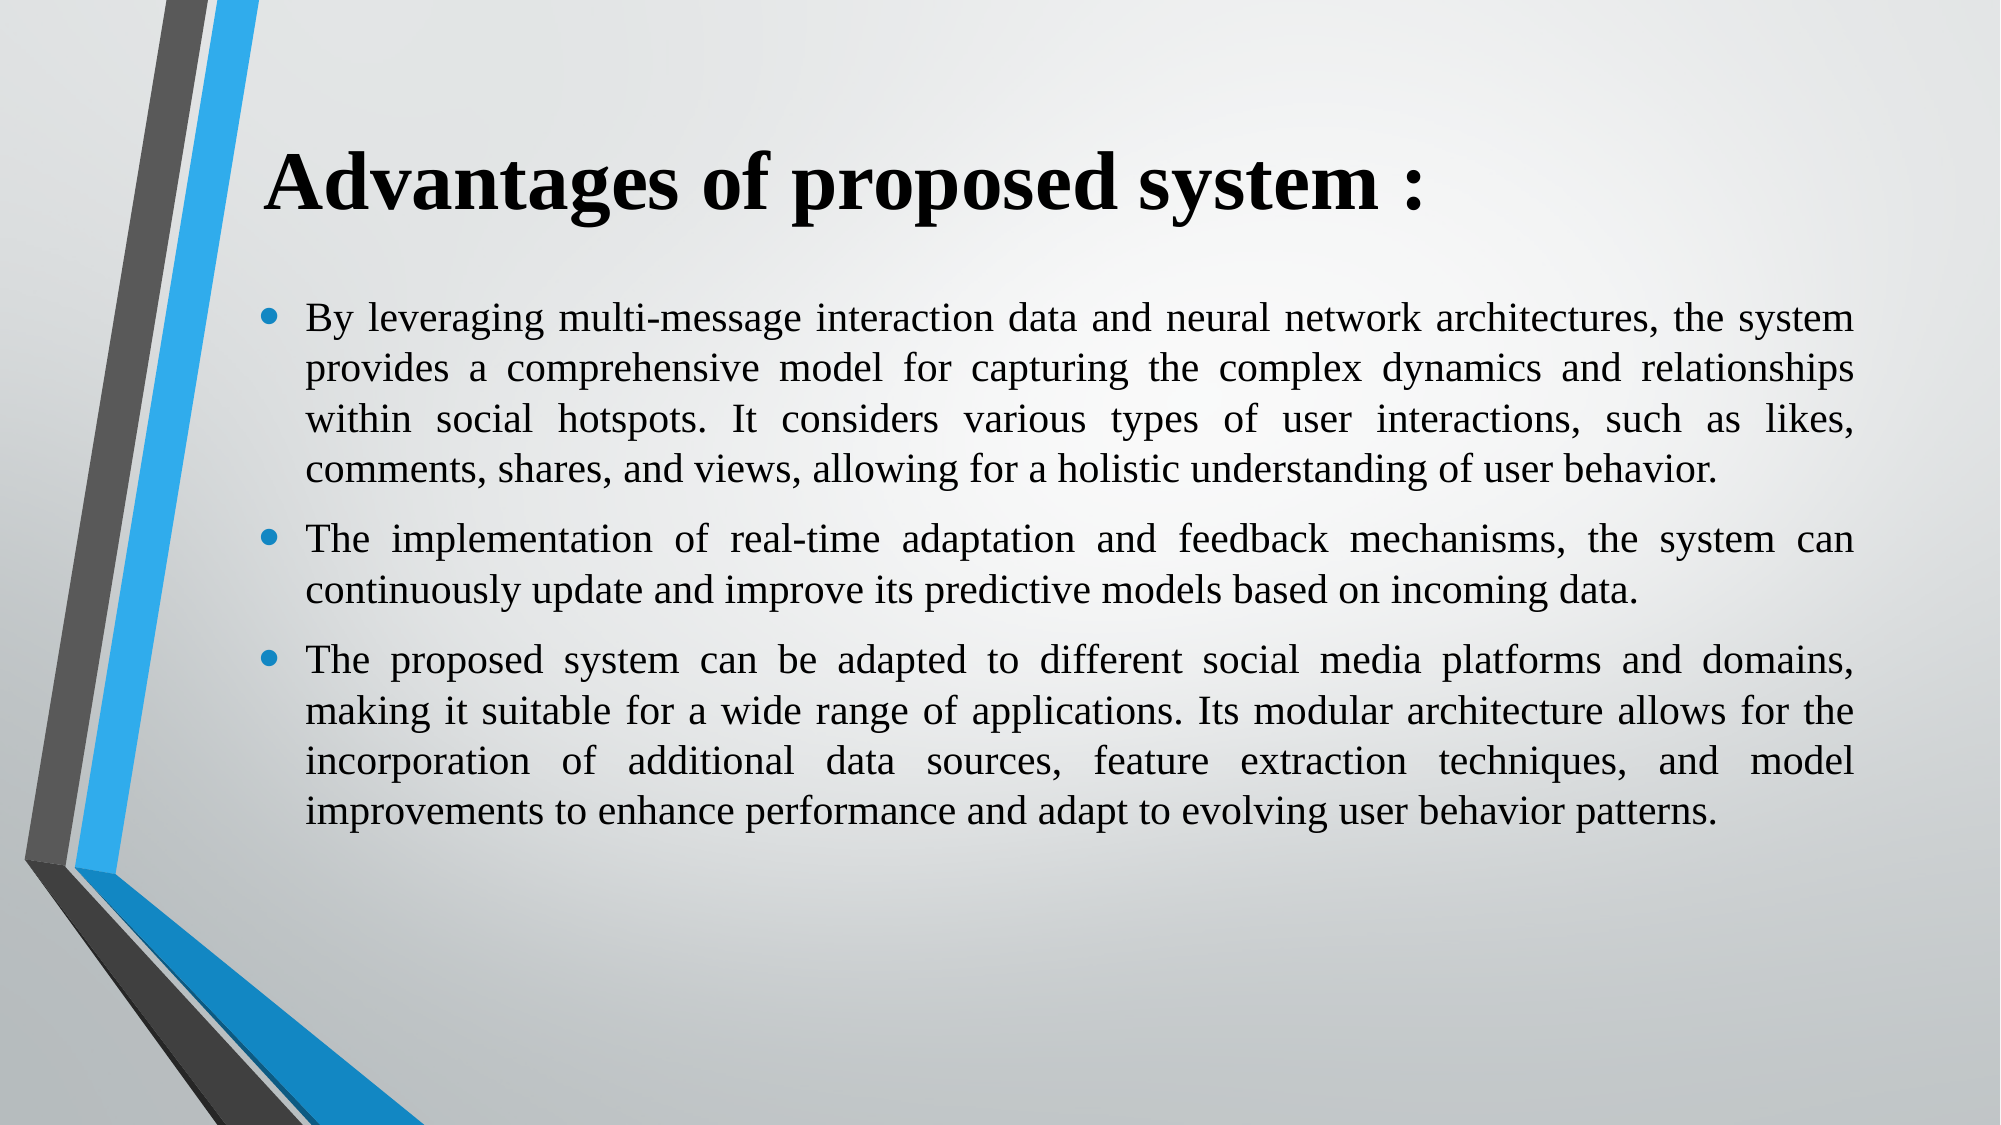

# Advantages of proposed system :
By leveraging multi-message interaction data and neural network architectures, the system provides a comprehensive model for capturing the complex dynamics and relationships within social hotspots. It considers various types of user interactions, such as likes, comments, shares, and views, allowing for a holistic understanding of user behavior.
The implementation of real-time adaptation and feedback mechanisms, the system can continuously update and improve its predictive models based on incoming data.
The proposed system can be adapted to different social media platforms and domains, making it suitable for a wide range of applications. Its modular architecture allows for the incorporation of additional data sources, feature extraction techniques, and model improvements to enhance performance and adapt to evolving user behavior patterns.